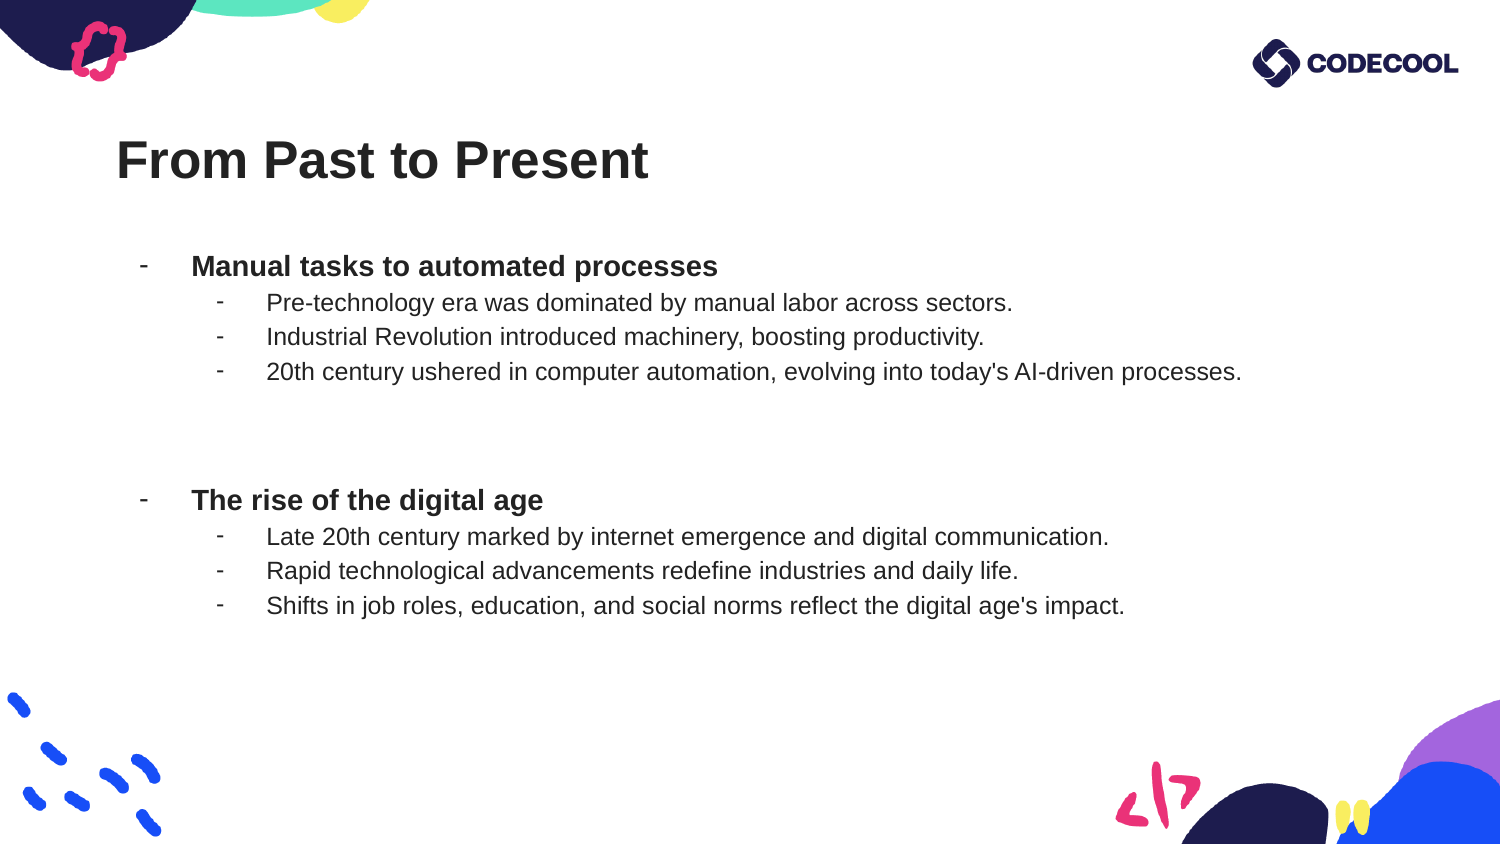

# From Past to Present
Manual tasks to automated processes
Pre-technology era was dominated by manual labor across sectors.
Industrial Revolution introduced machinery, boosting productivity.
20th century ushered in computer automation, evolving into today's AI-driven processes.

The rise of the digital age
Late 20th century marked by internet emergence and digital communication.
Rapid technological advancements redefine industries and daily life.
Shifts in job roles, education, and social norms reflect the digital age's impact.